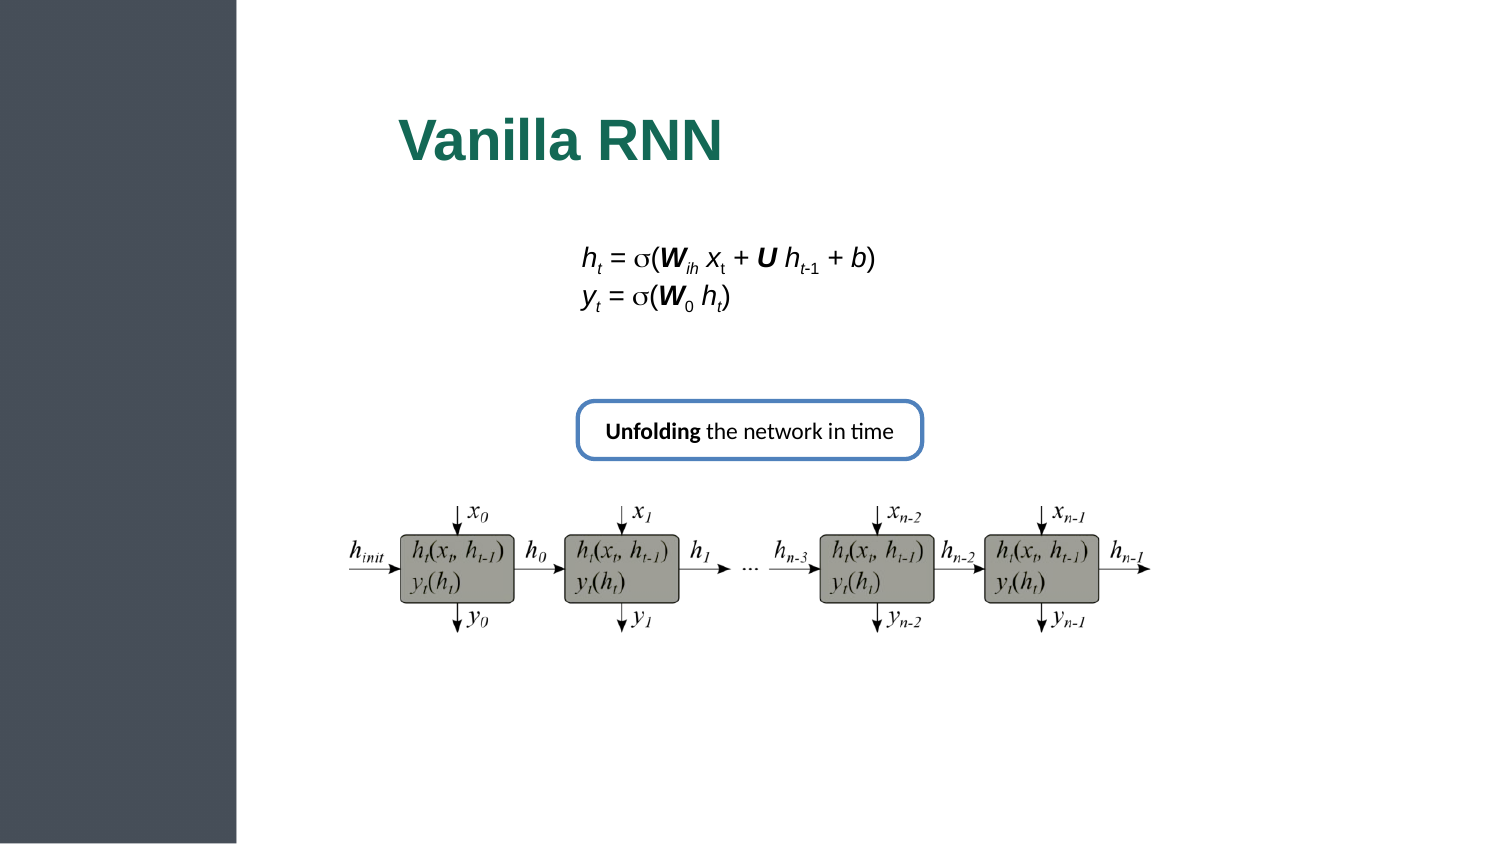

# Vanilla RNN
ht = σ(Wih xt + U ht−1 + b)
yt = σ(W0 ht)
Unfolding the network in time